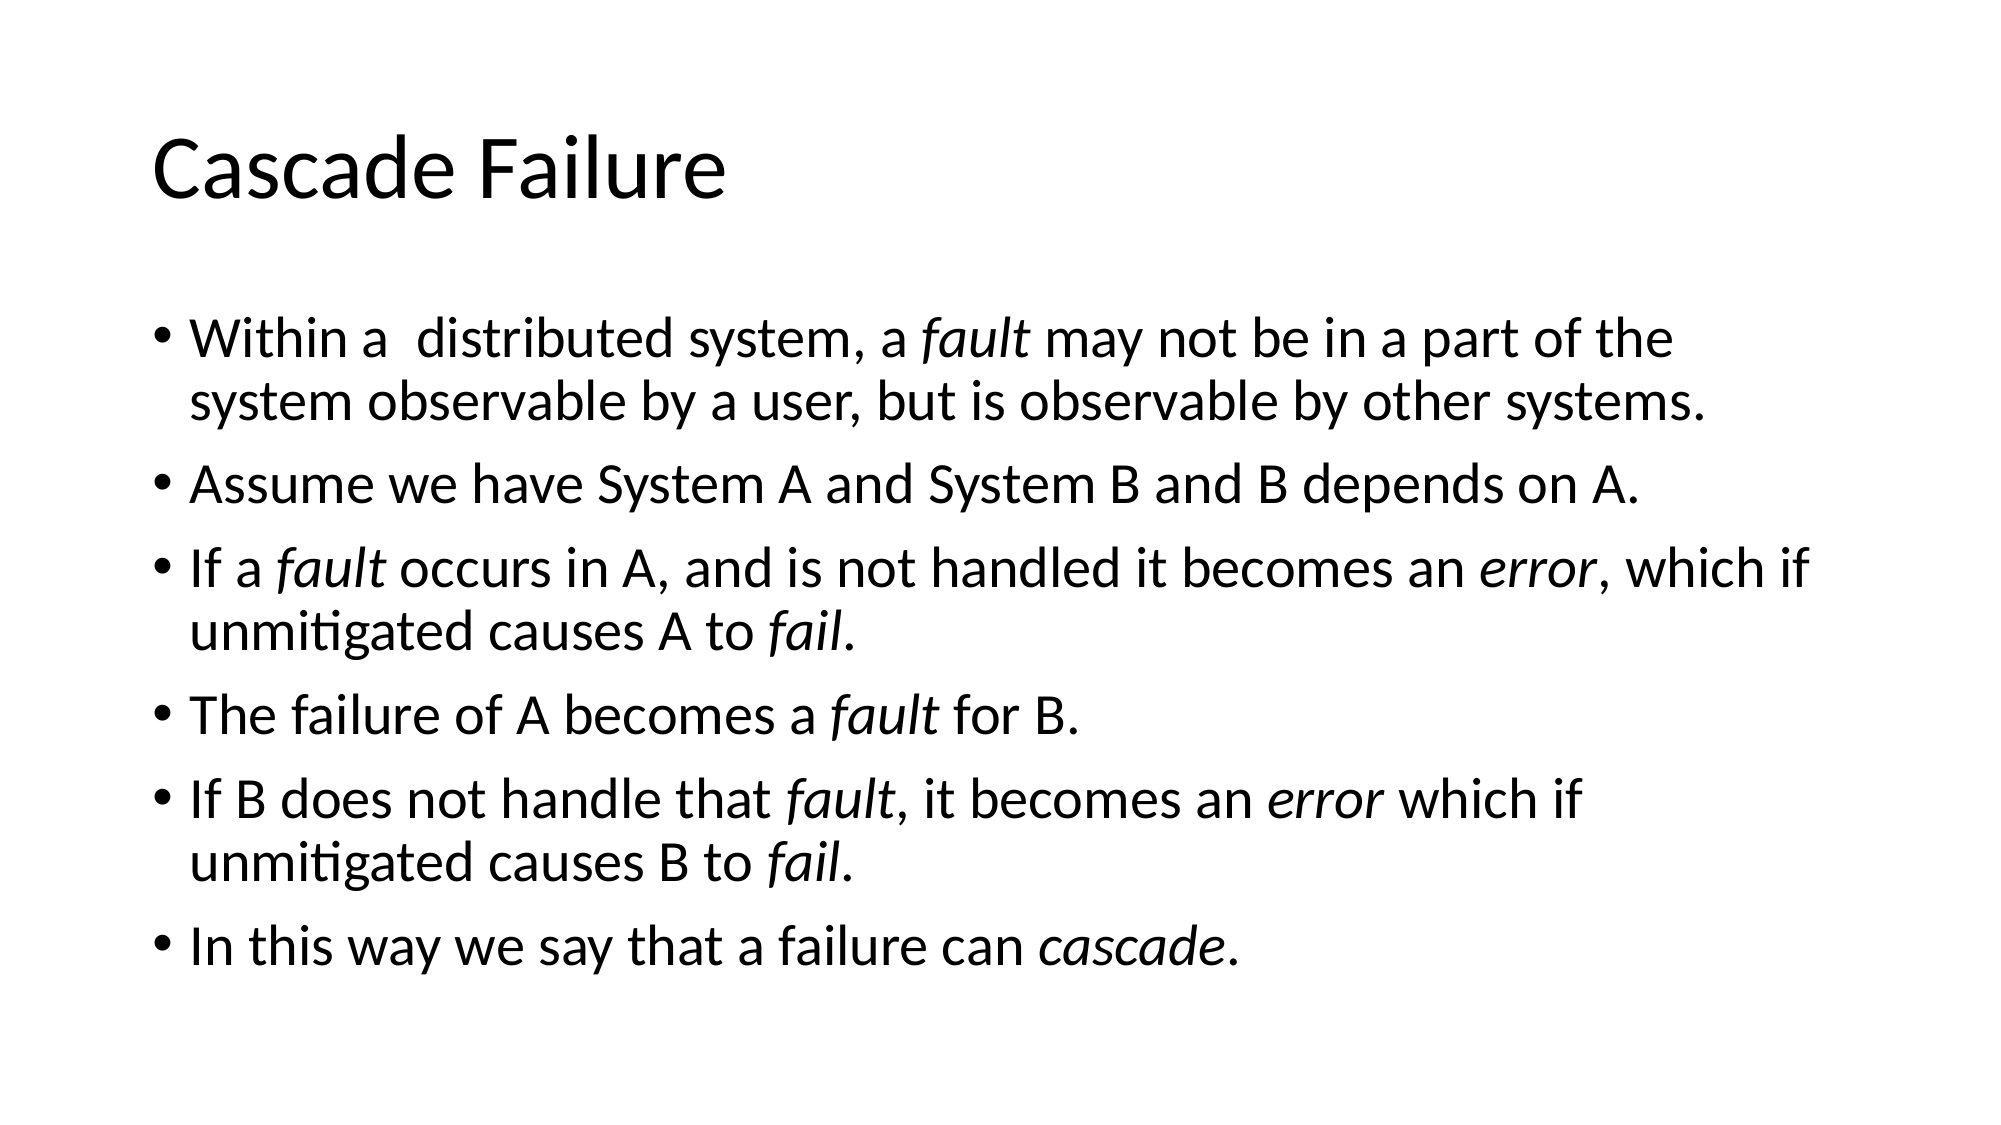

# Cascade Failure
Within a  distributed system, a fault may not be in a part of the system observable by a user, but is observable by other systems.
Assume we have System A and System B and B depends on A.
If a fault occurs in A, and is not handled it becomes an error, which if unmitigated causes A to fail.
The failure of A becomes a fault for B.
If B does not handle that fault, it becomes an error which if unmitigated causes B to fail.
In this way we say that a failure can cascade.